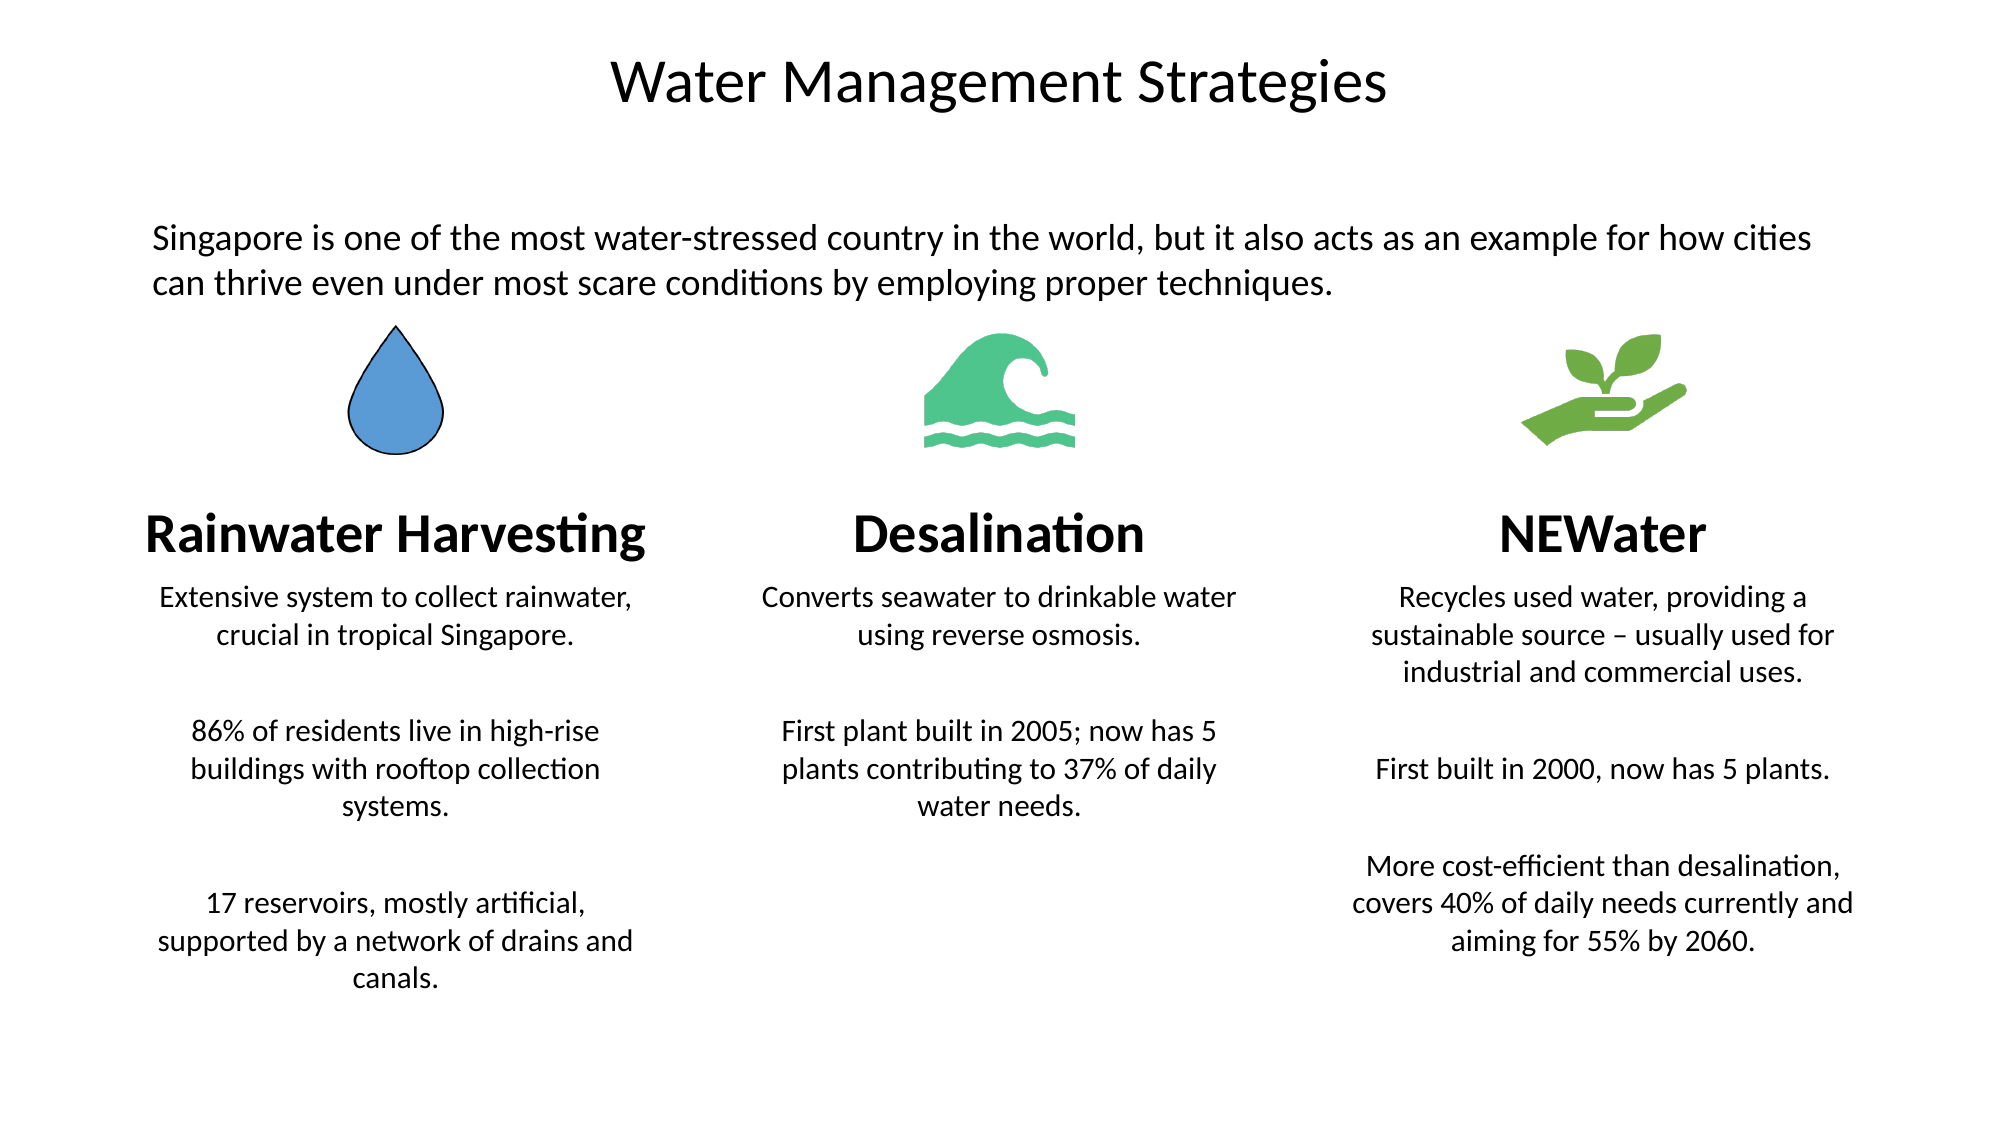

# Water Management Strategies
Singapore is one of the most water-stressed country in the world, but it also acts as an example for how cities can thrive even under most scare conditions by employing proper techniques.

Rainwater Harvesting
Extensive system to collect rainwater, crucial in tropical Singapore.

86% of residents live in high-rise buildings with rooftop collection systems.

17 reservoirs, mostly artificial, supported by a network of drains and canals.
Desalination
Converts seawater to drinkable water using reverse osmosis.

First plant built in 2005; now has 5 plants contributing to 37% of daily water needs.
NEWater
Recycles used water, providing a sustainable source – usually used for industrial and commercial uses.

First built in 2000, now has 5 plants.

More cost-efficient than desalination, covers 40% of daily needs currently and aiming for 55% by 2060.